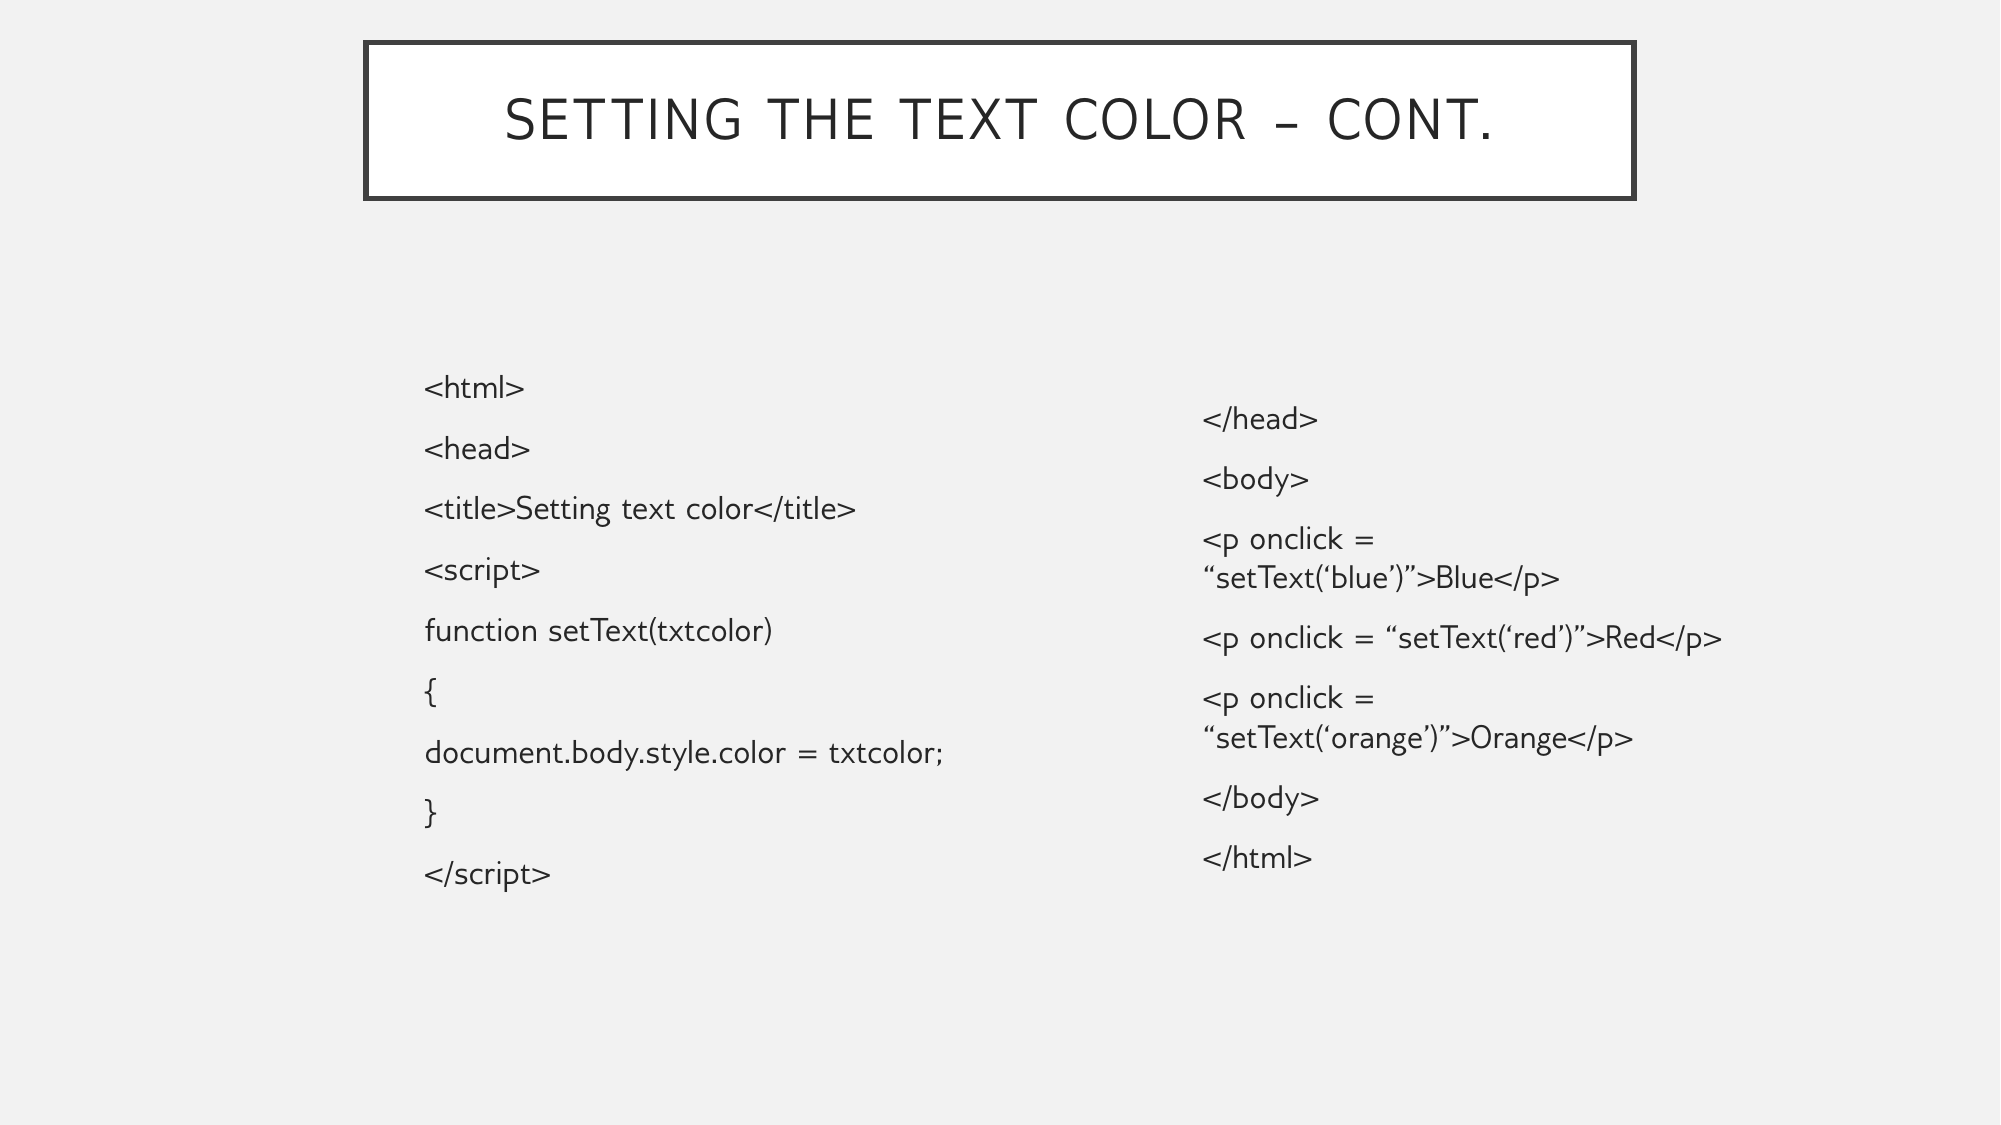

# Setting the text color – cont.
<html>
<head>
<title>Setting text color</title>
<script>
function setText(txtcolor)
{
document.body.style.color = txtcolor;
}
</script>

</head>
<body>
<p onclick = “setText(‘blue’)”>Blue</p>
<p onclick = “setText(‘red’)”>Red</p>
<p onclick = “setText(‘orange’)”>Orange</p>
</body>
</html>